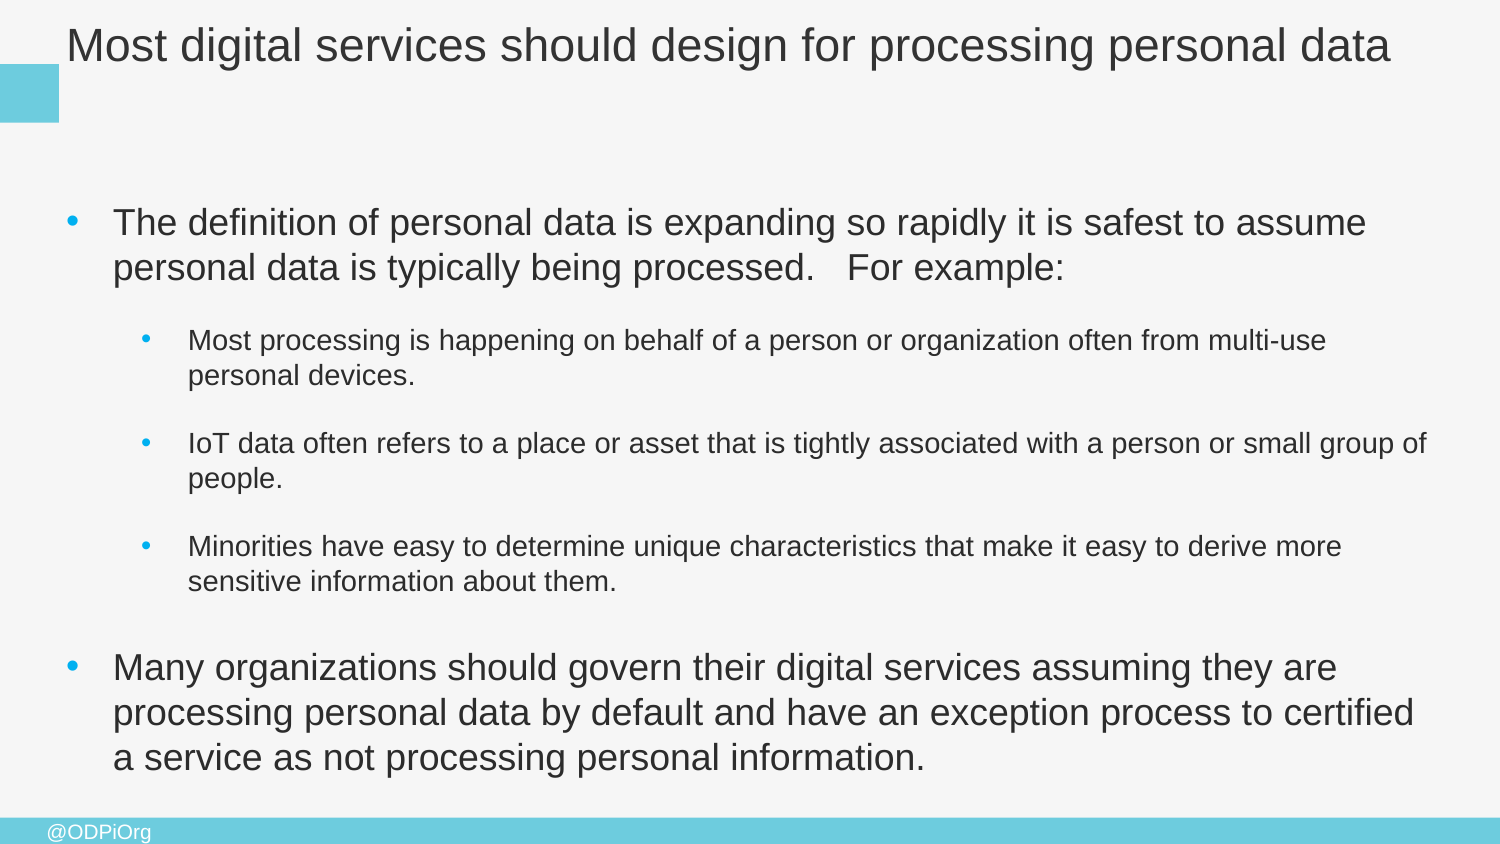

# Most digital services should design for processing personal data
The definition of personal data is expanding so rapidly it is safest to assume personal data is typically being processed.   For example:
Most processing is happening on behalf of a person or organization often from multi-use personal devices.
IoT data often refers to a place or asset that is tightly associated with a person or small group of people.
Minorities have easy to determine unique characteristics that make it easy to derive more sensitive information about them.
Many organizations should govern their digital services assuming they are processing personal data by default and have an exception process to certified a service as not processing personal information.